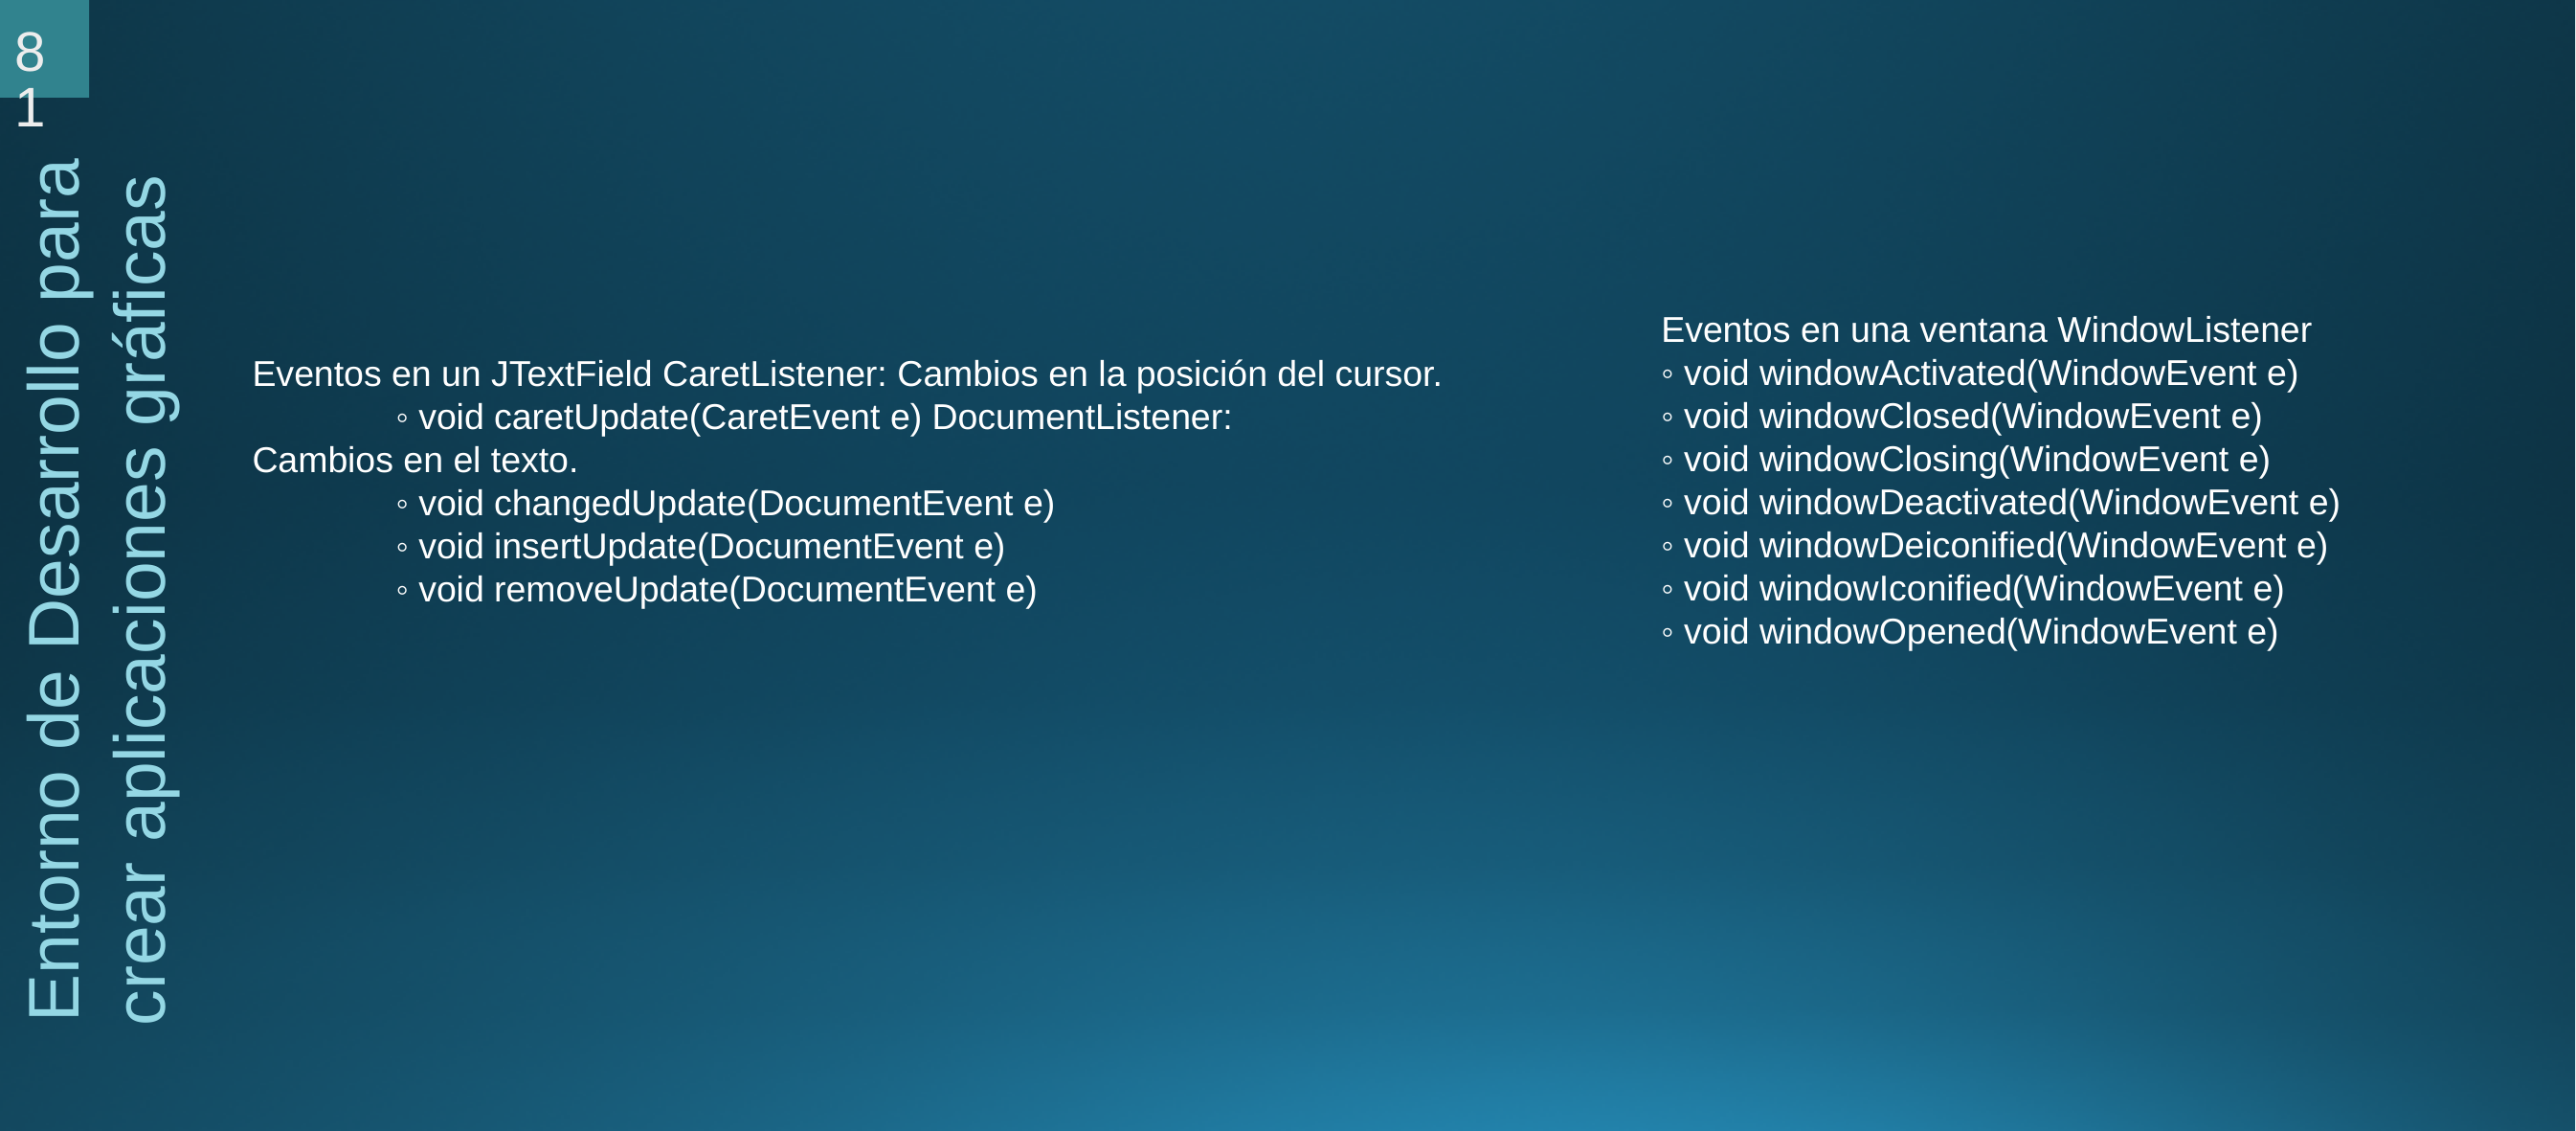

81
Eventos en una ventana WindowListener
◦ void windowActivated(WindowEvent e)
◦ void windowClosed(WindowEvent e)
◦ void windowClosing(WindowEvent e)
◦ void windowDeactivated(WindowEvent e)
◦ void windowDeiconified(WindowEvent e)
◦ void windowIconified(WindowEvent e)
◦ void windowOpened(WindowEvent e)
Eventos en un JTextField CaretListener: Cambios en la posición del cursor.
	◦ void caretUpdate(CaretEvent e) DocumentListener:
Cambios en el texto.
	◦ void changedUpdate(DocumentEvent e)
	◦ void insertUpdate(DocumentEvent e)
	◦ void removeUpdate(DocumentEvent e)
 Entorno de Desarrollo para crear aplicaciones gráficas